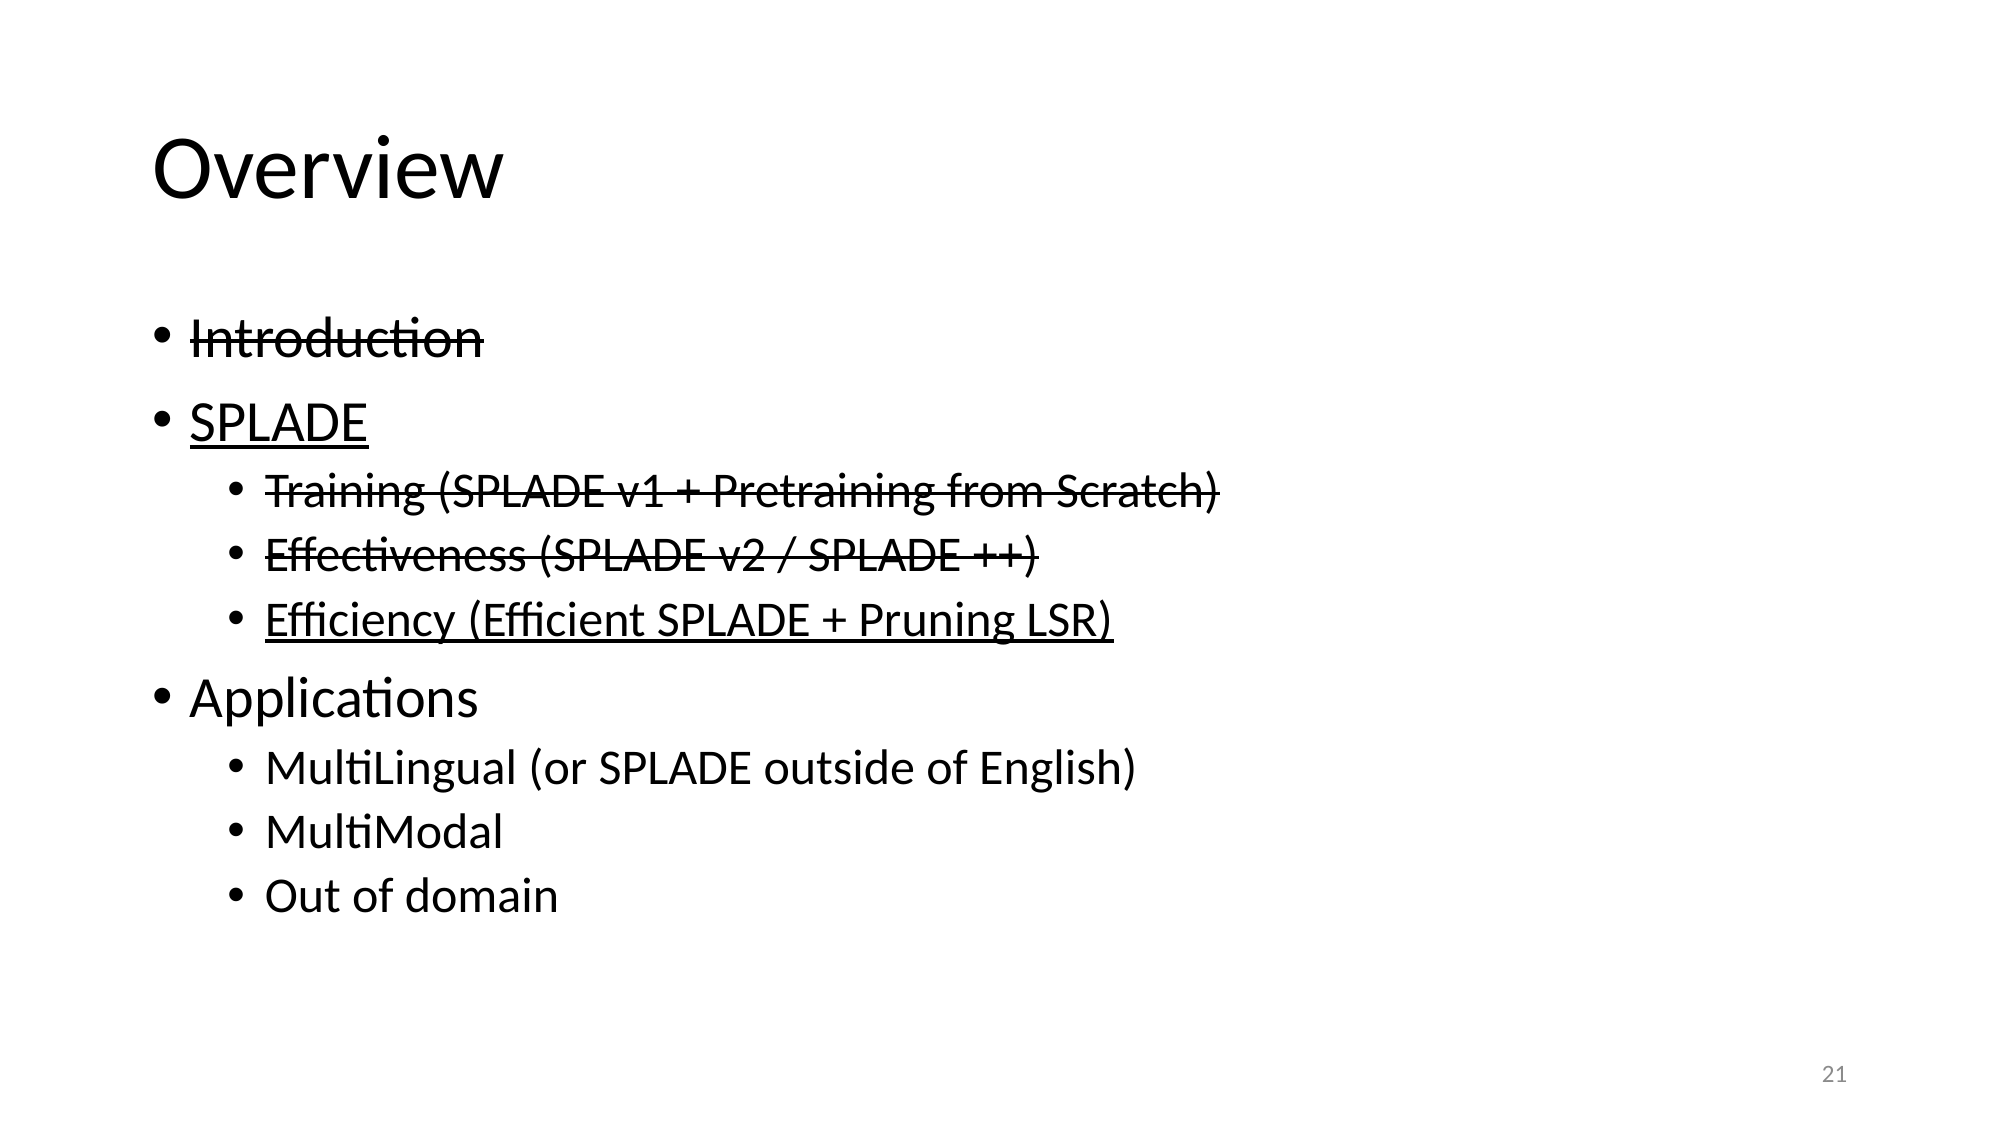

# Overview
Introduction
SPLADE
Training (SPLADE v1 + Pretraining from Scratch)
Effectiveness (SPLADE v2 / SPLADE ++)
Efficiency (Efficient SPLADE + Pruning LSR)
Applications
MultiLingual (or SPLADE outside of English)
MultiModal
Out of domain

21